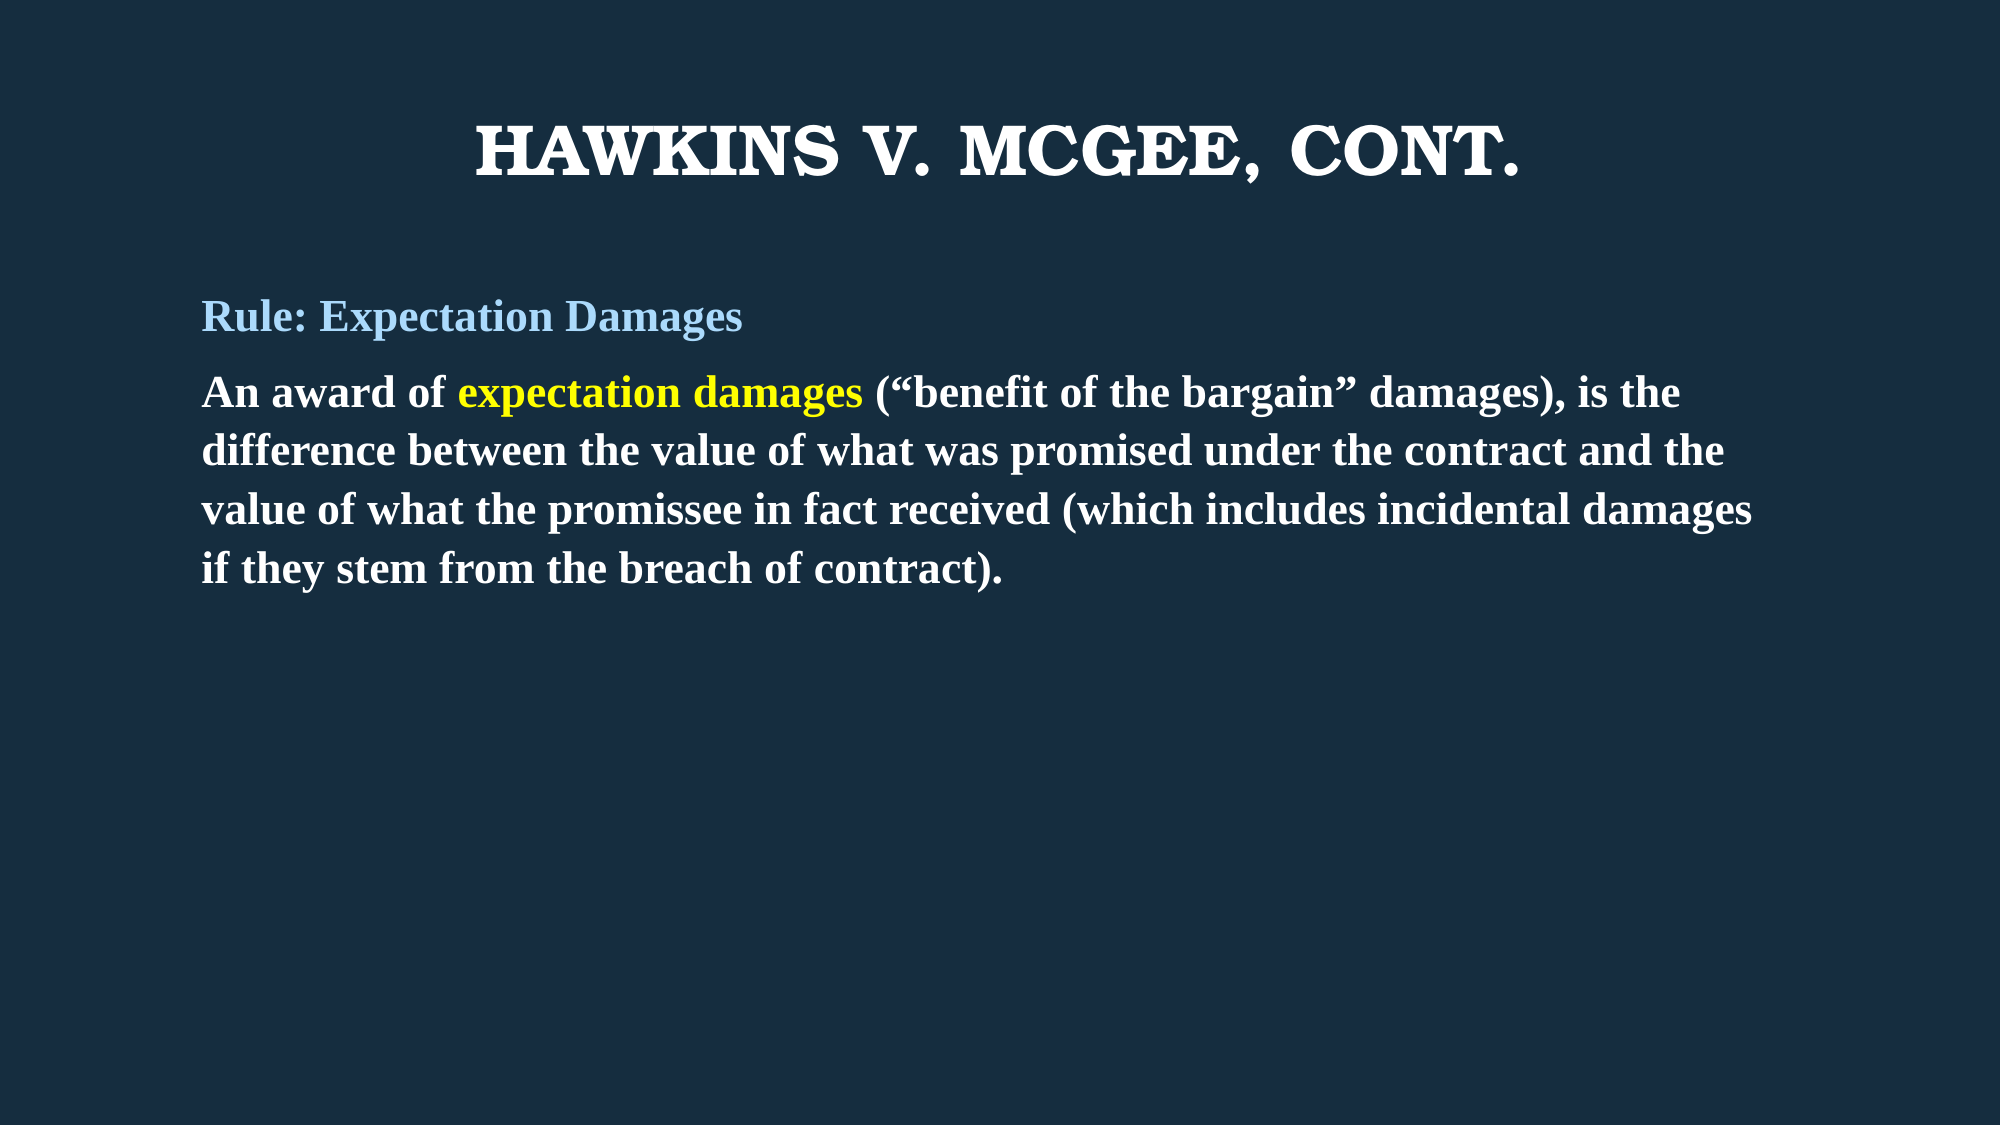

# Hawkins v. McGee, cont.
Rule: Expectation Damages
An award of expectation damages (“benefit of the bargain” damages), is the difference between the value of what was promised under the contract and the value of what the promissee in fact received (which includes incidental damages if they stem from the breach of contract).